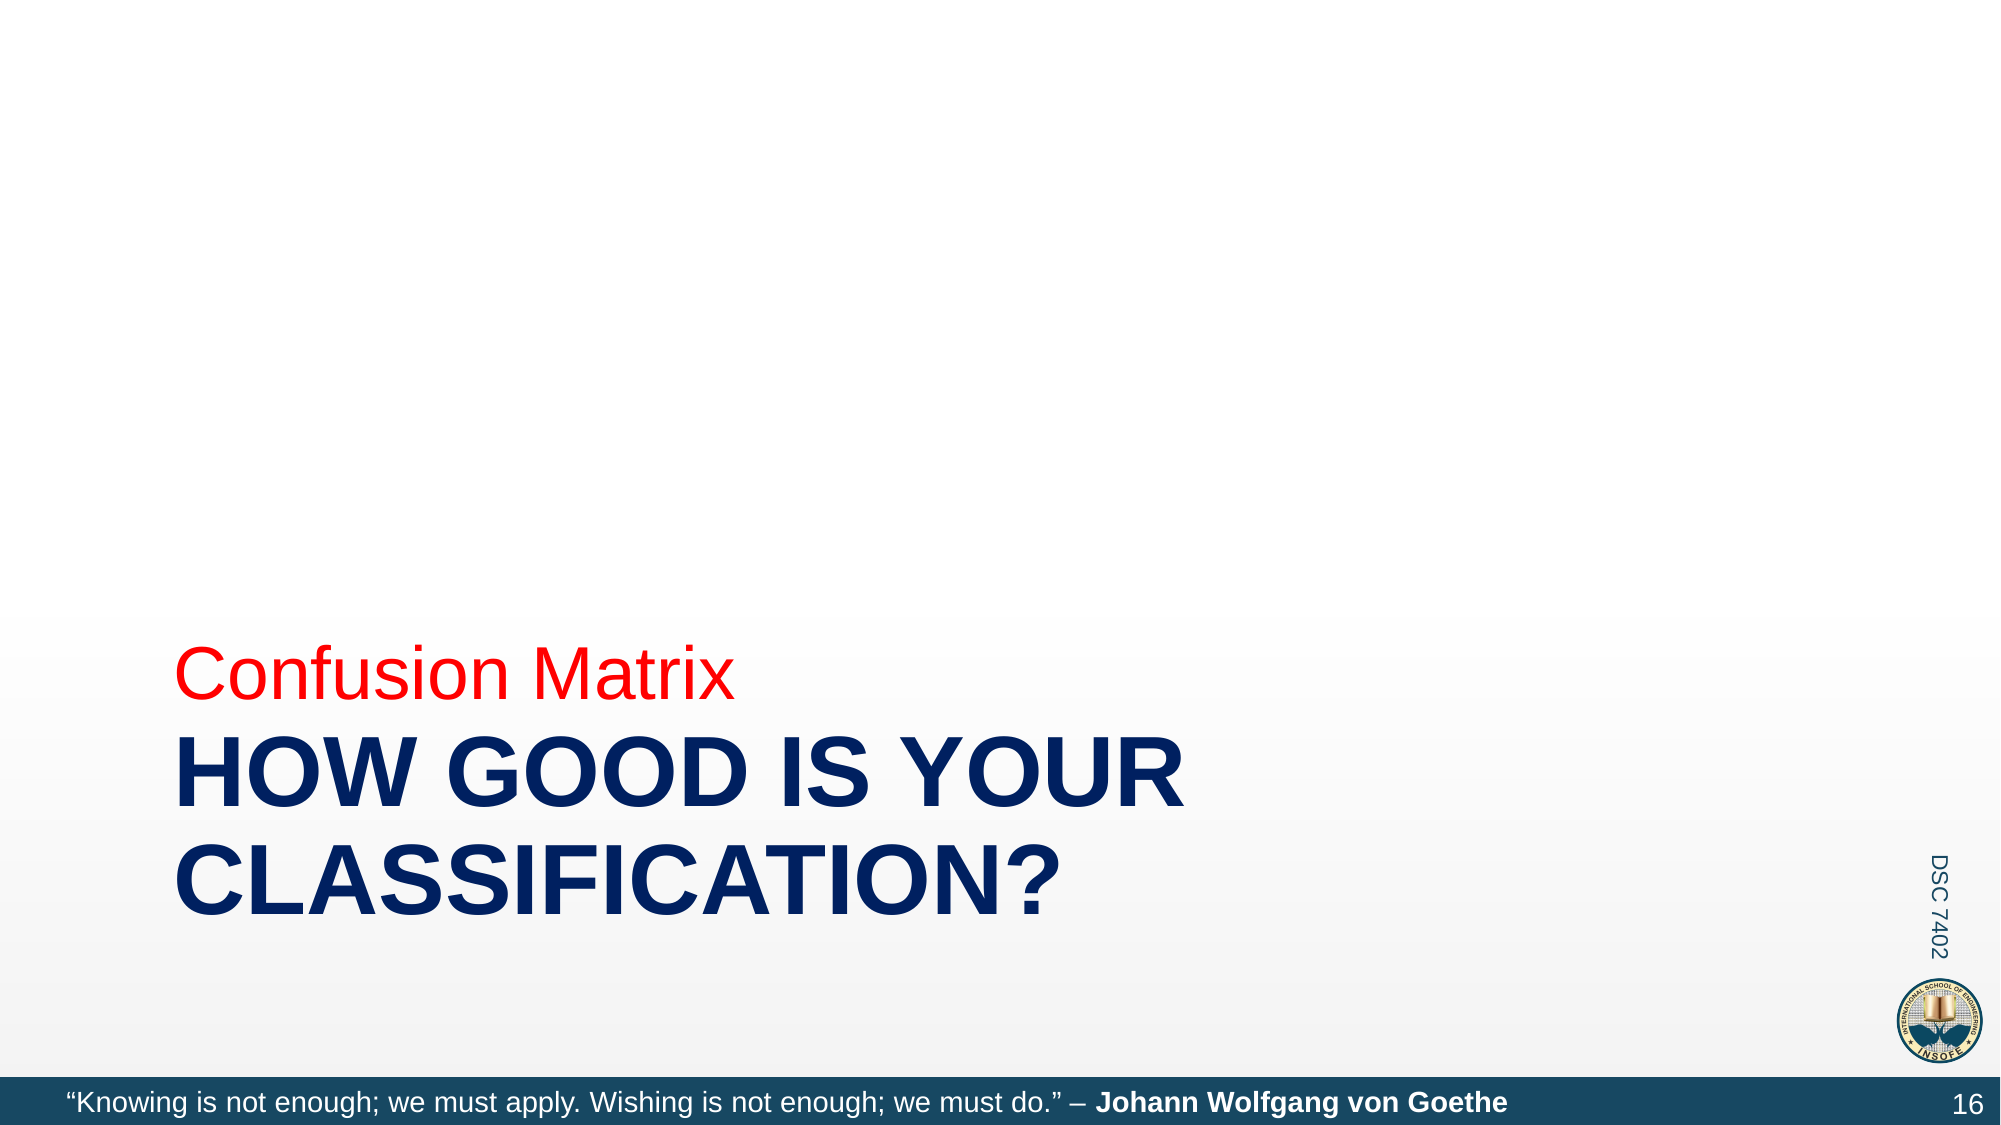

Confusion Matrix
# How Good is Your Classification?
16
“Knowing is not enough; we must apply. Wishing is not enough; we must do.” – Johann Wolfgang von Goethe